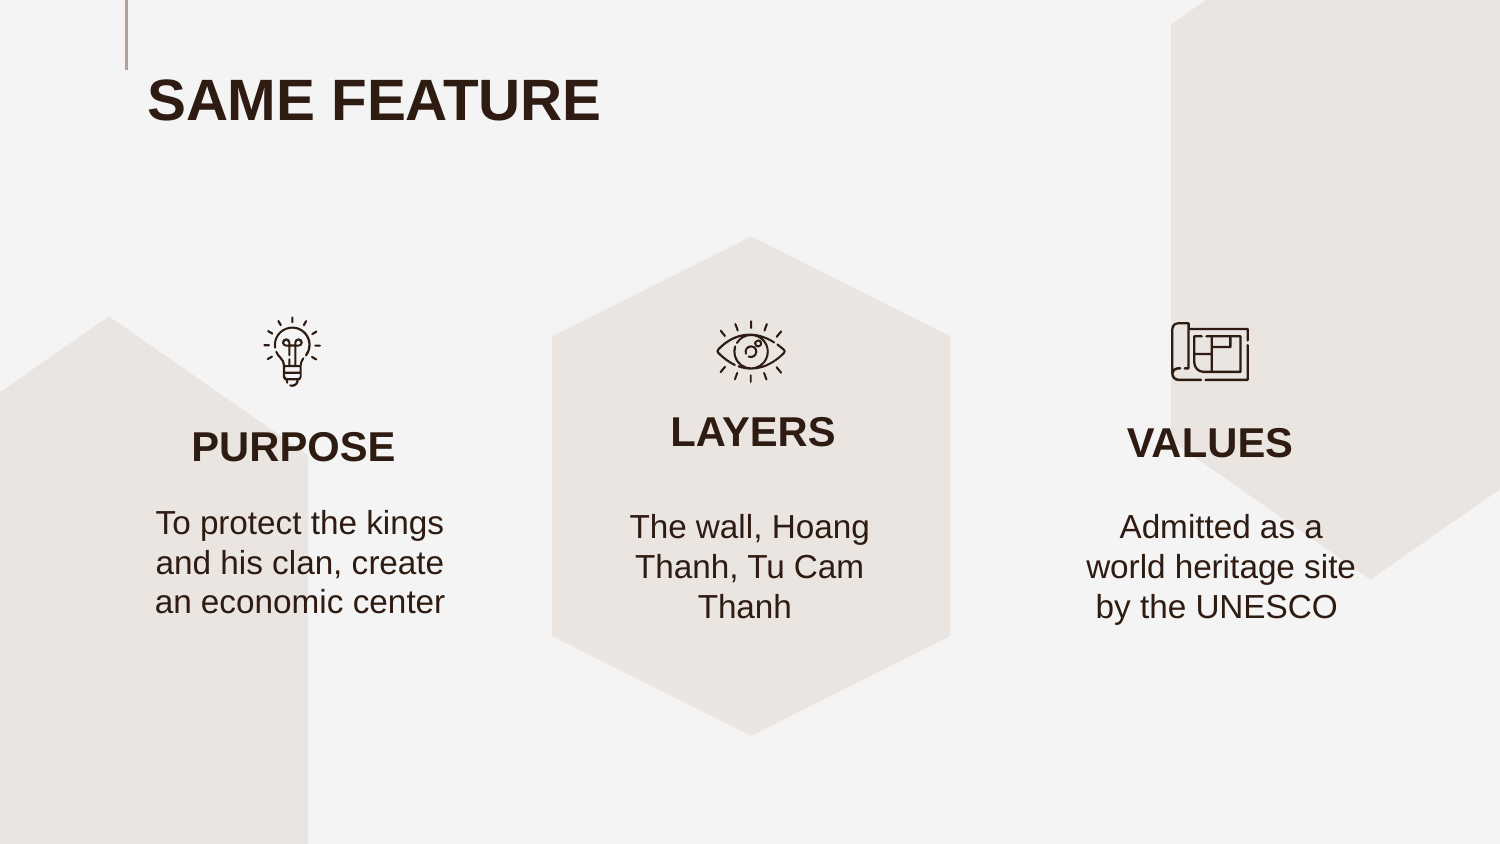

SAME FEATURE

LAYERS
VALUES
# PURPOSE
To protect the kings and his clan, create an economic center
The wall, Hoang Thanh, Tu Cam Thanh
Admitted as a world heritage site by the UNESCO